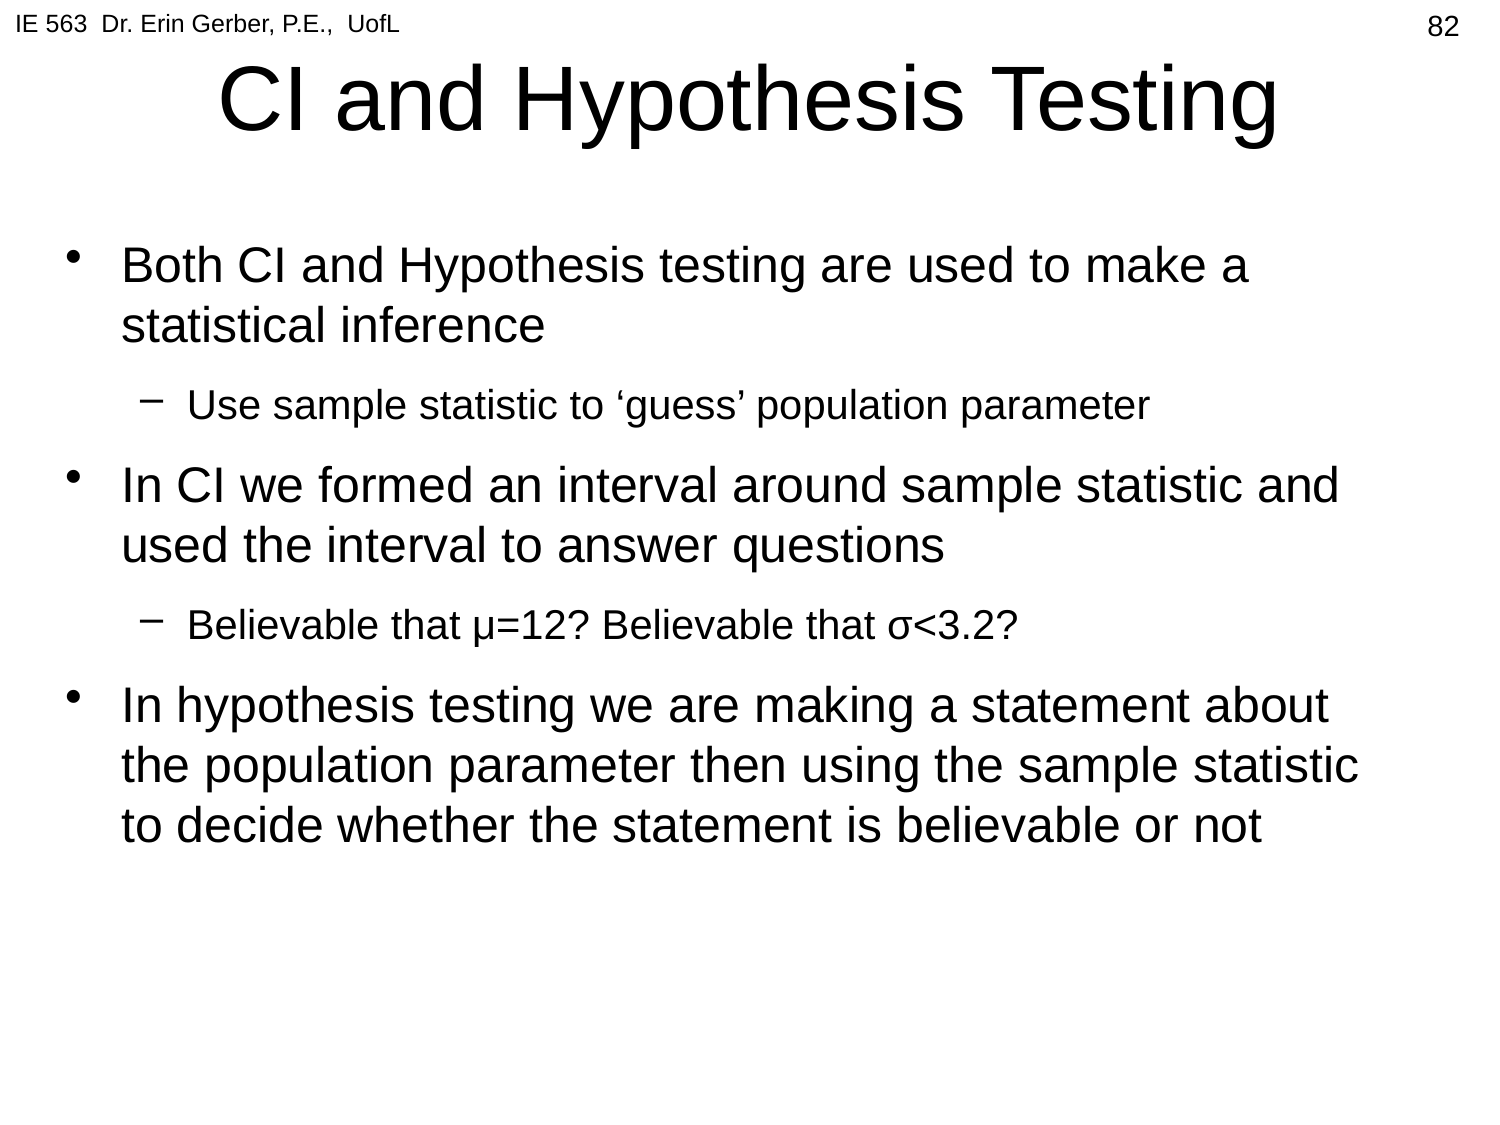

IE 563  Dr. Erin Gerber, P.E.,  UofL
# CI and Hypothesis Testing
82
Both CI and Hypothesis testing are used to make a statistical inference
Use sample statistic to ‘guess’ population parameter
In CI we formed an interval around sample statistic and used the interval to answer questions
Believable that μ=12? Believable that σ<3.2?
In hypothesis testing we are making a statement about the population parameter then using the sample statistic to decide whether the statement is believable or not